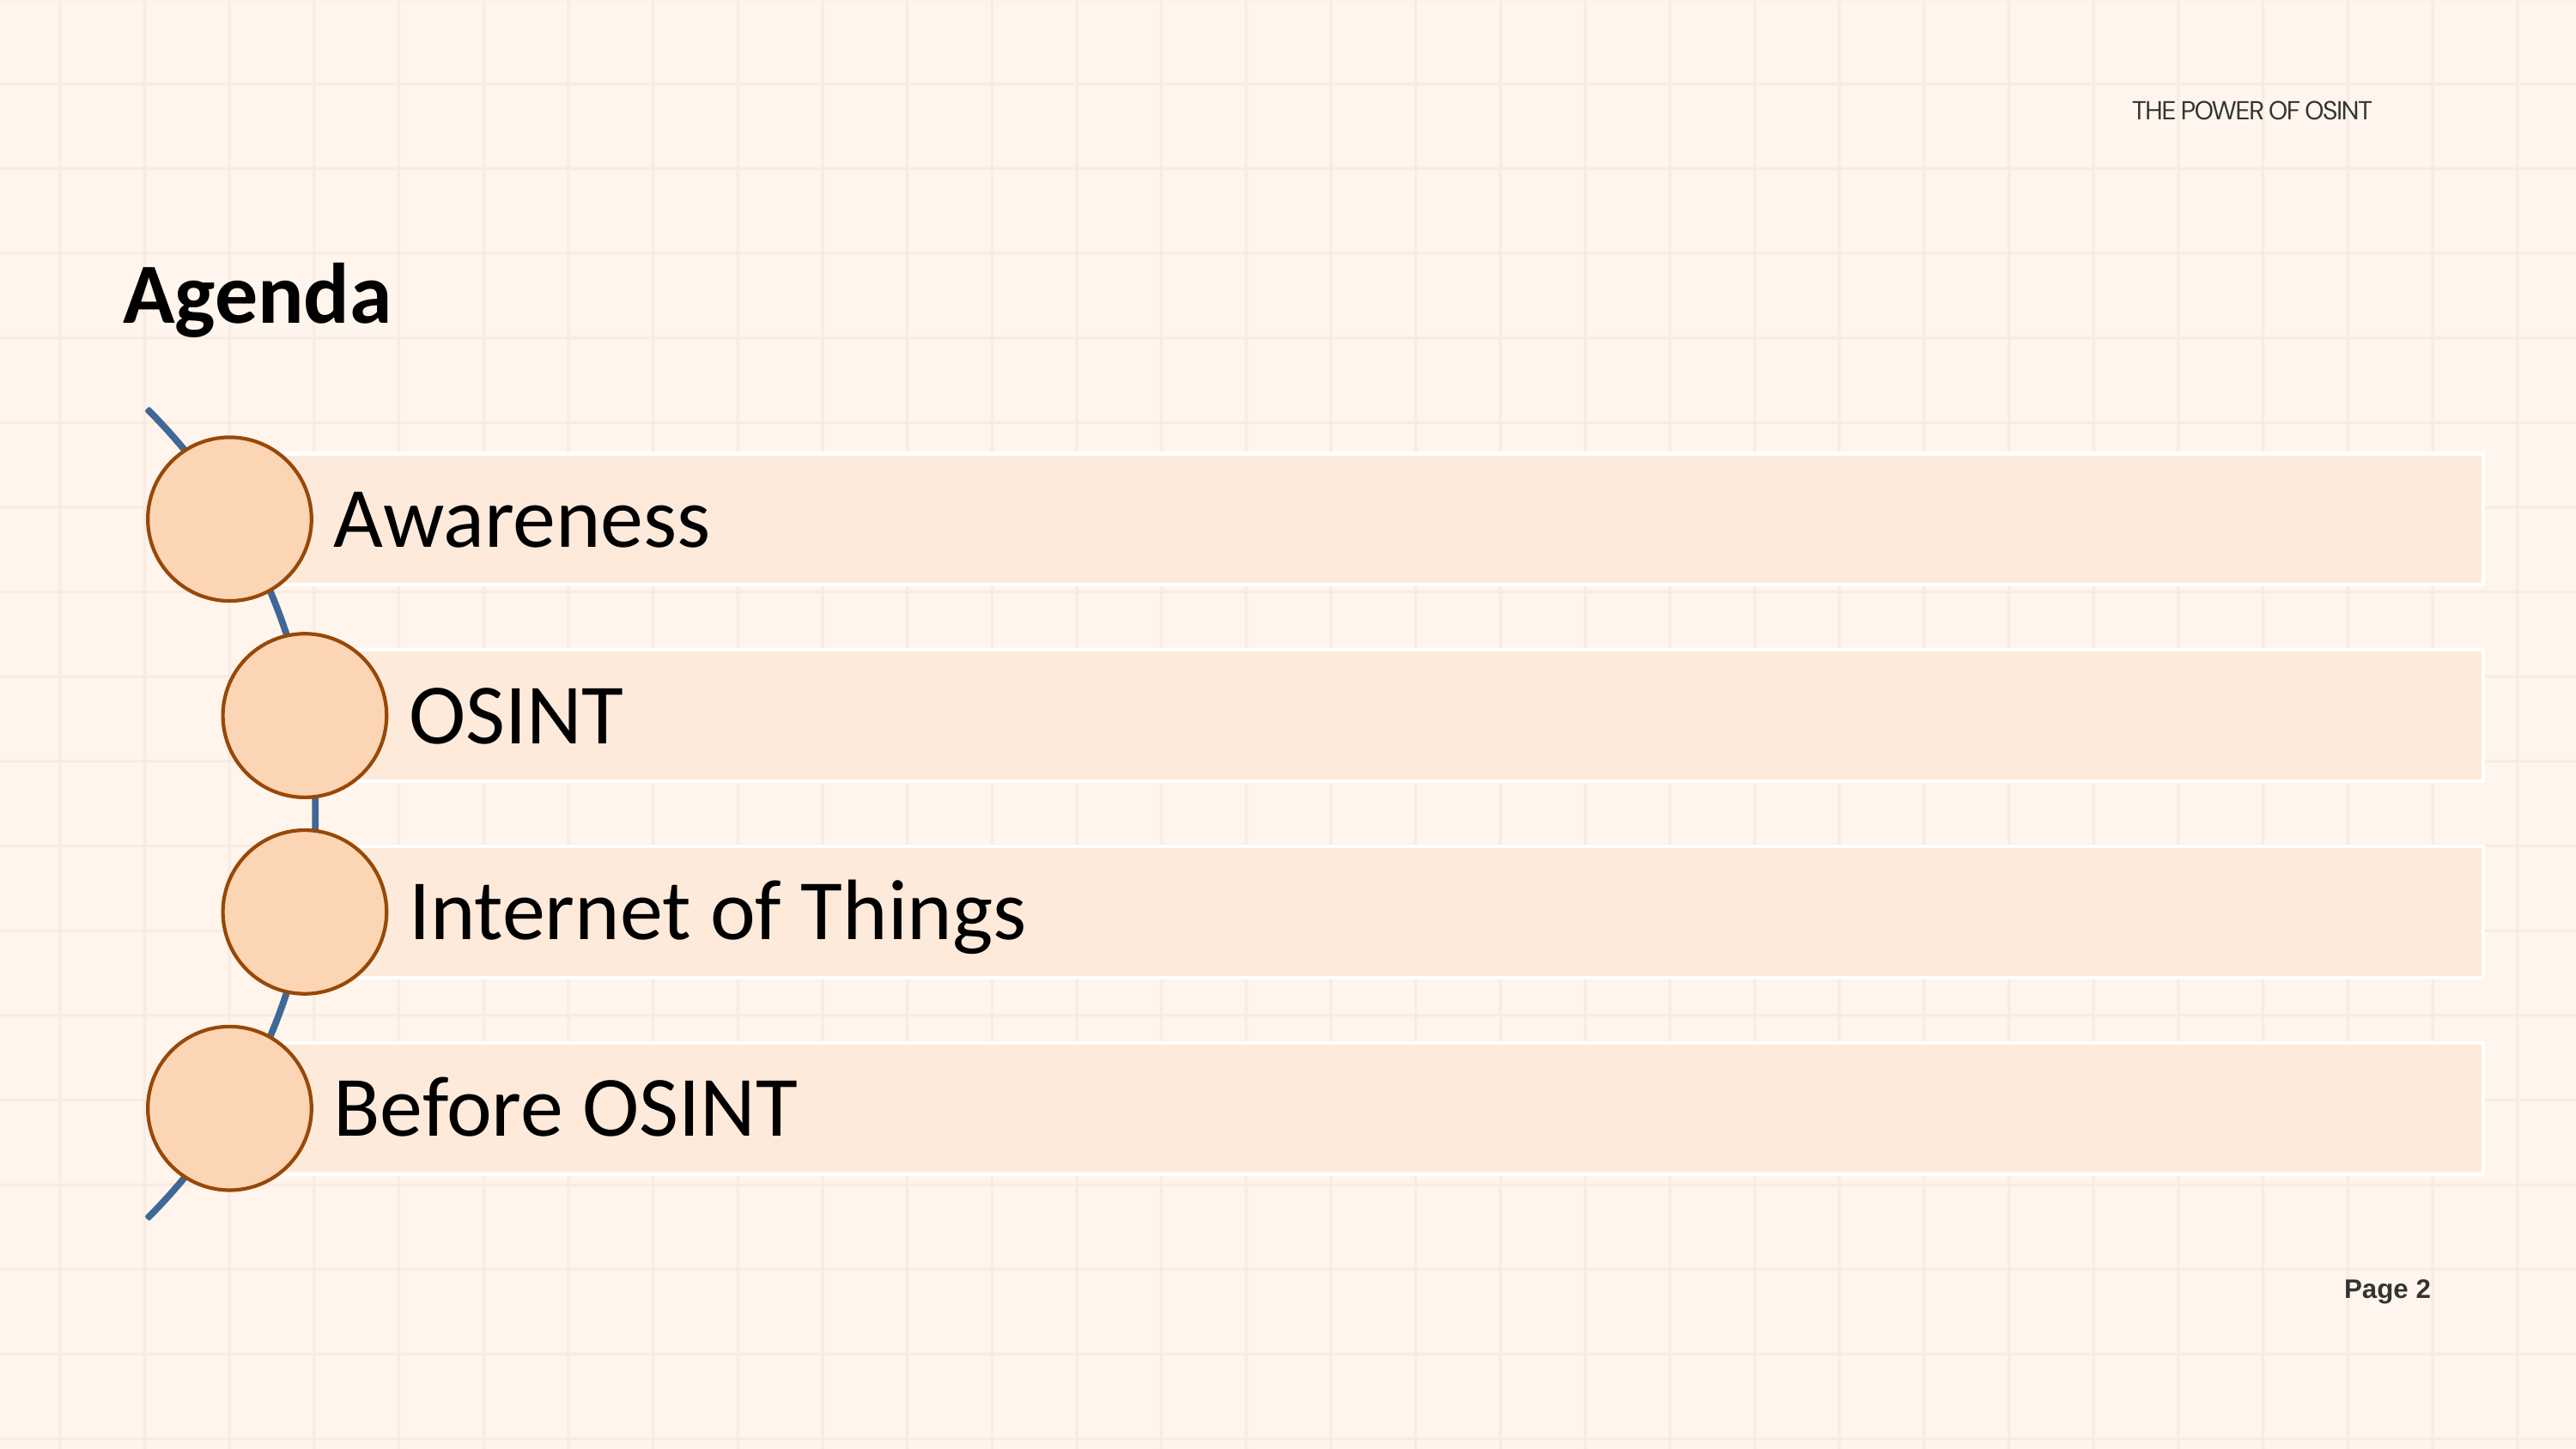

THE POWER OF OSINT
Agenda
Awareness
OSINT
Internet of Things
Before OSINT
Page 2